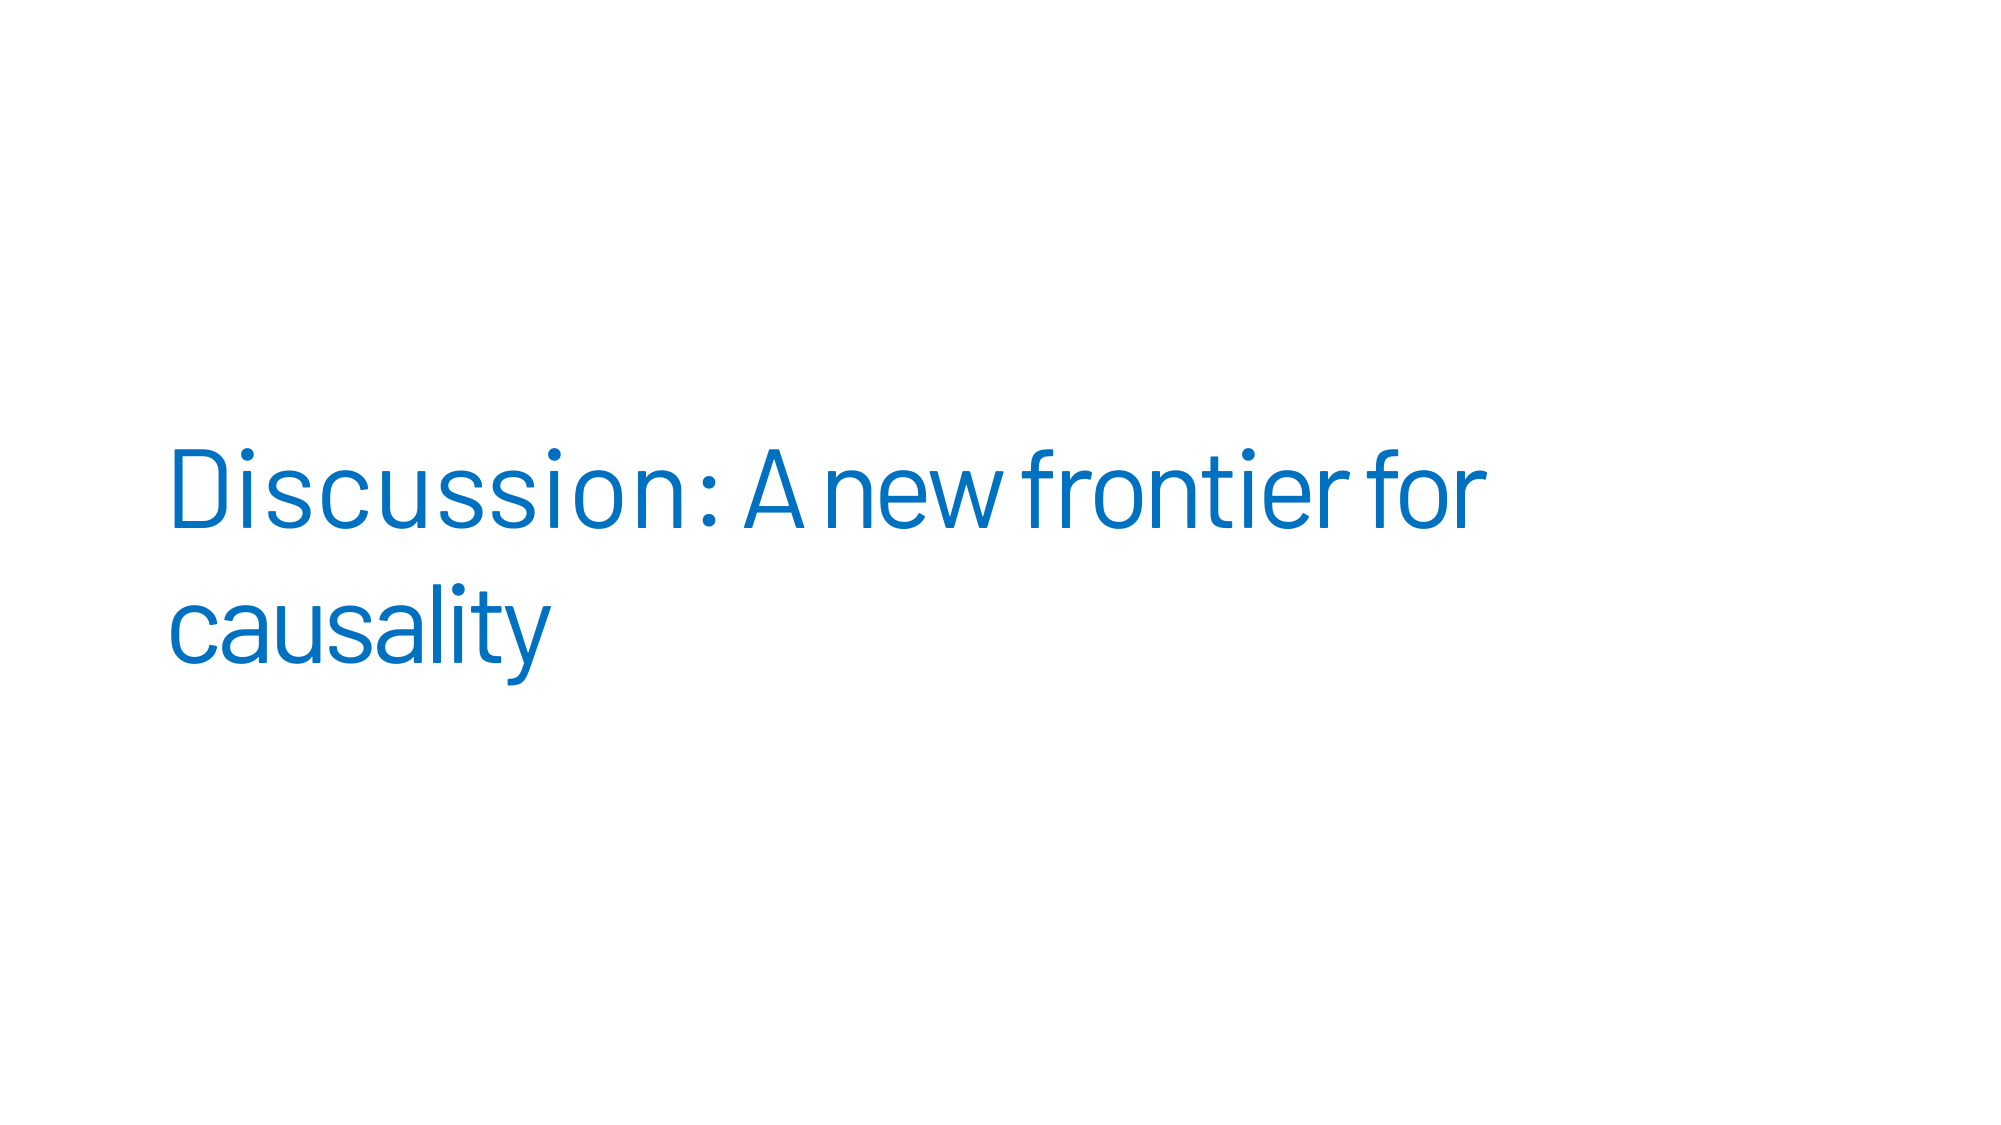

# Discussion: A new frontier for causality